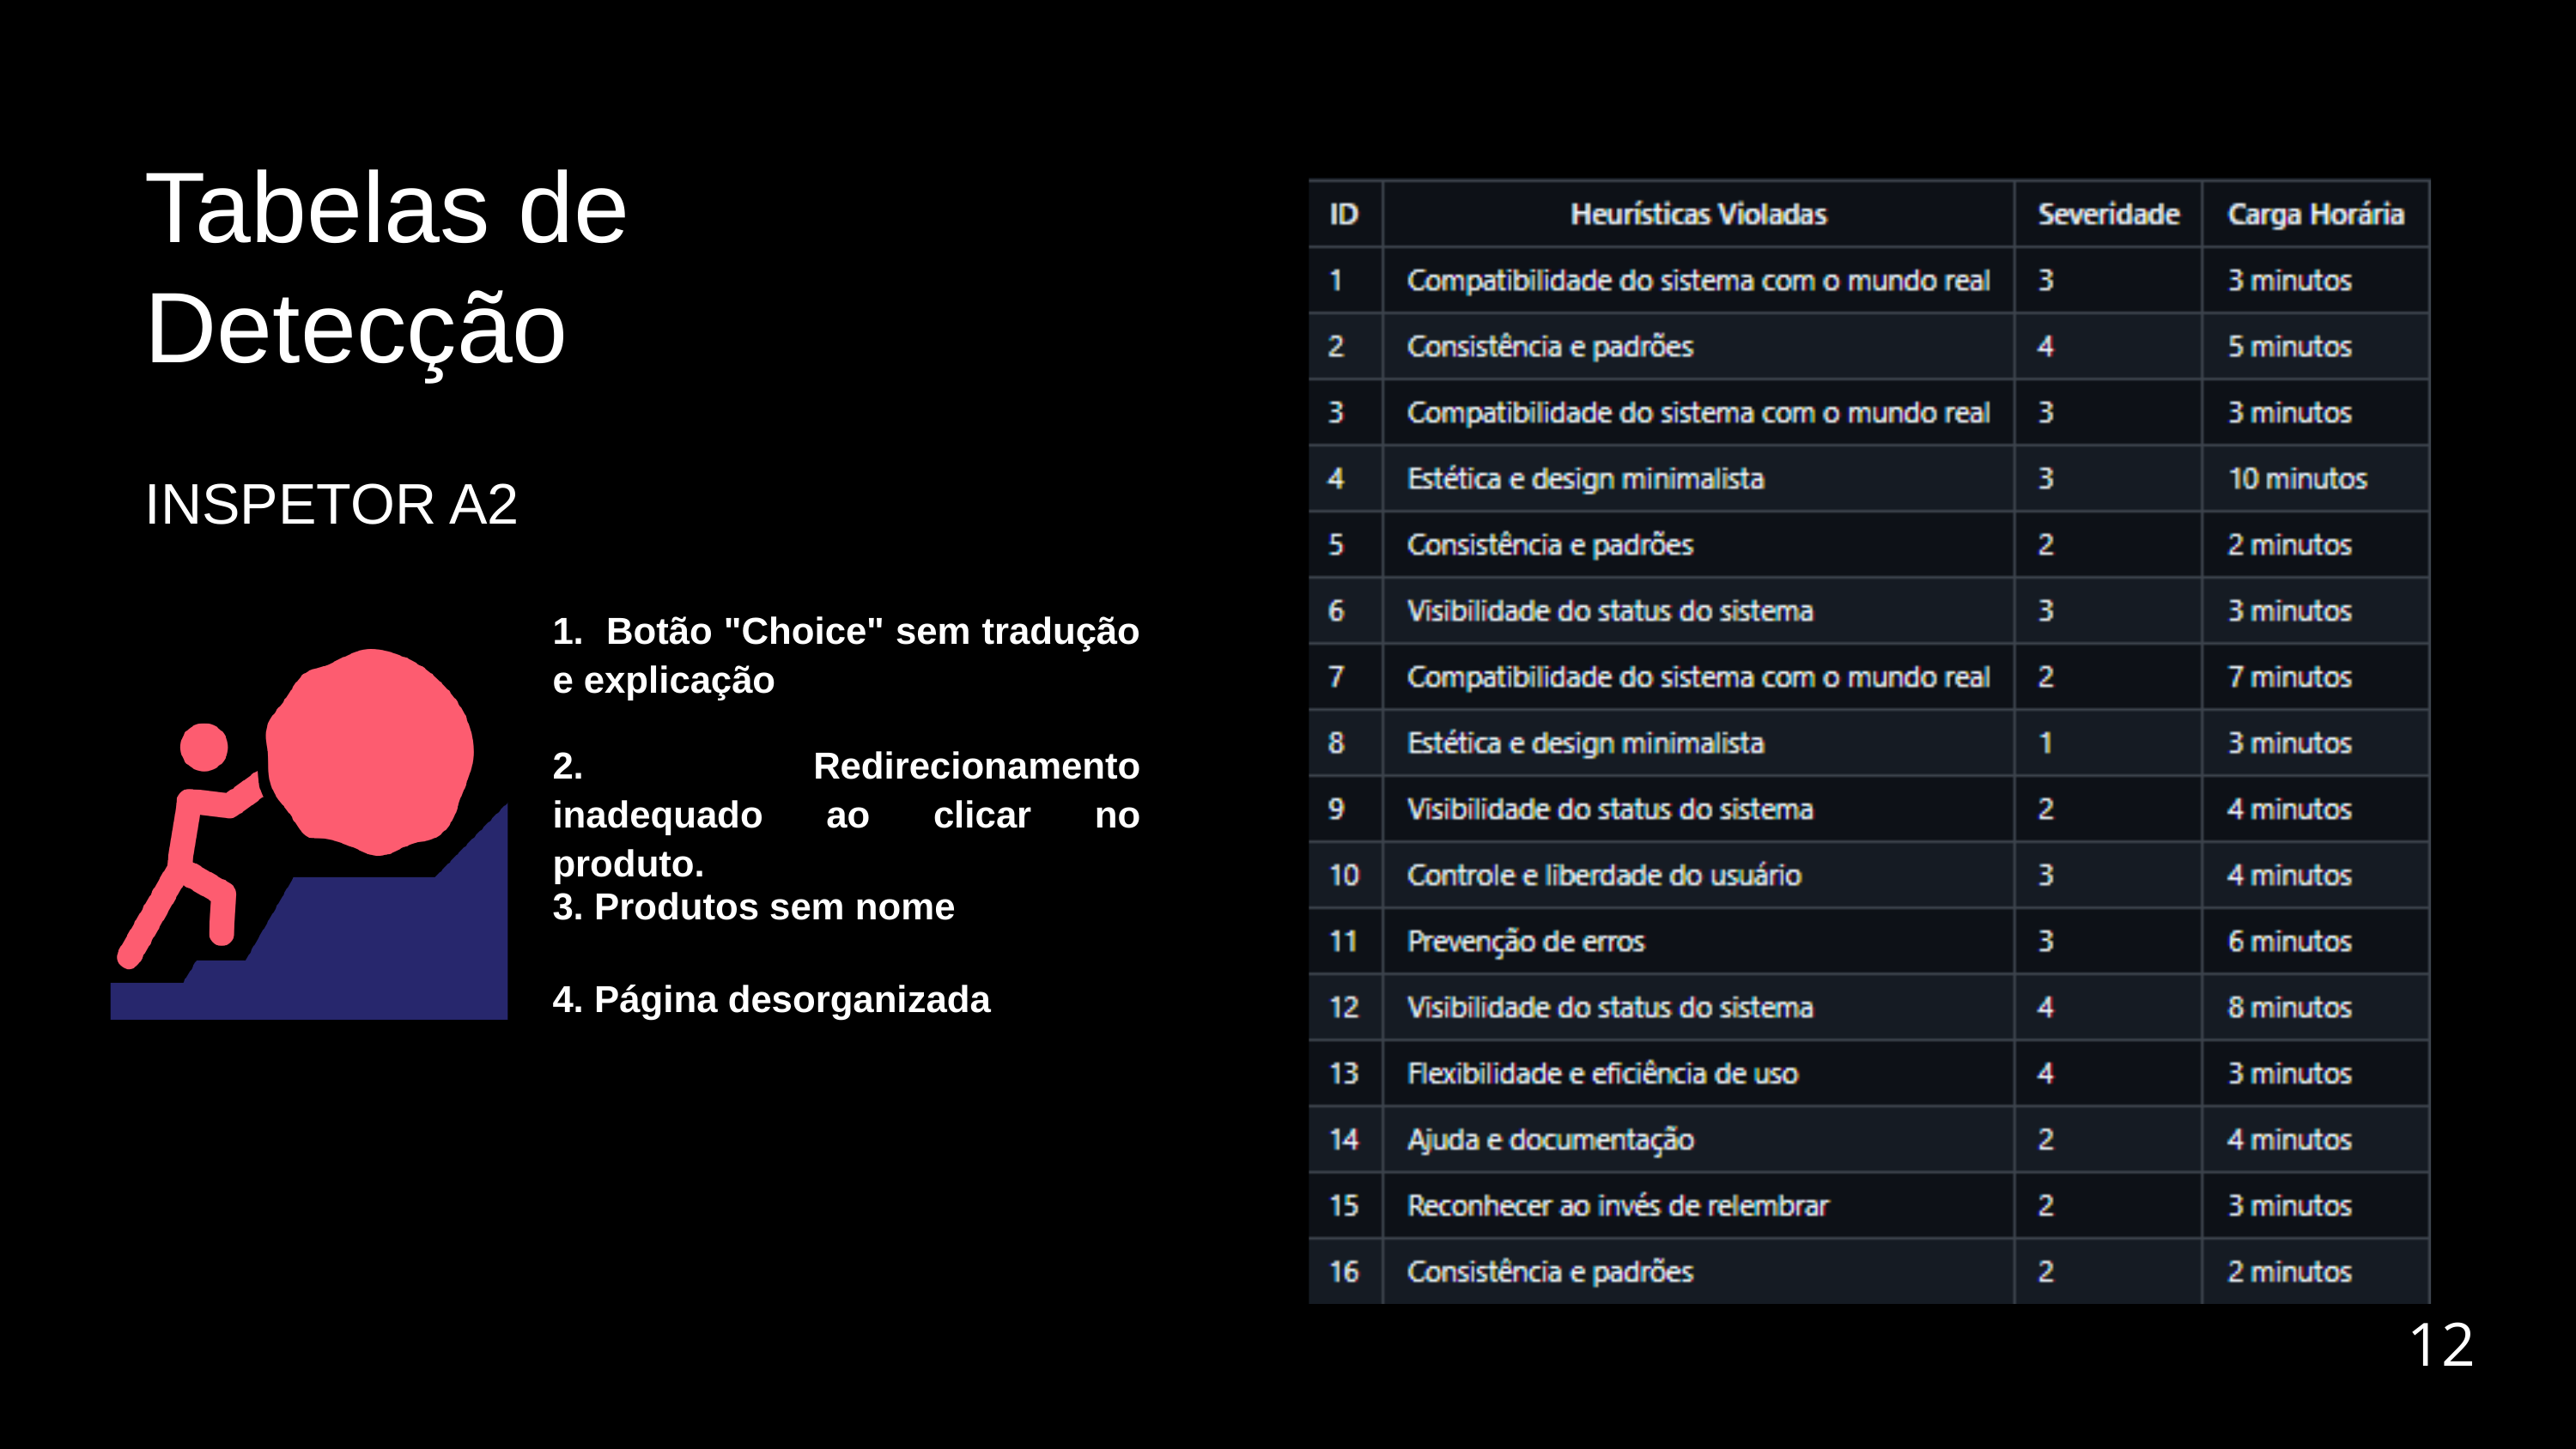

Tabelas de Detecção

INSPETOR A2
1.  Botão "Choice" sem tradução e explicação

2. Redirecionamento inadequado ao clicar no produto.
3. Produtos sem nome
4. Página desorganizada
12